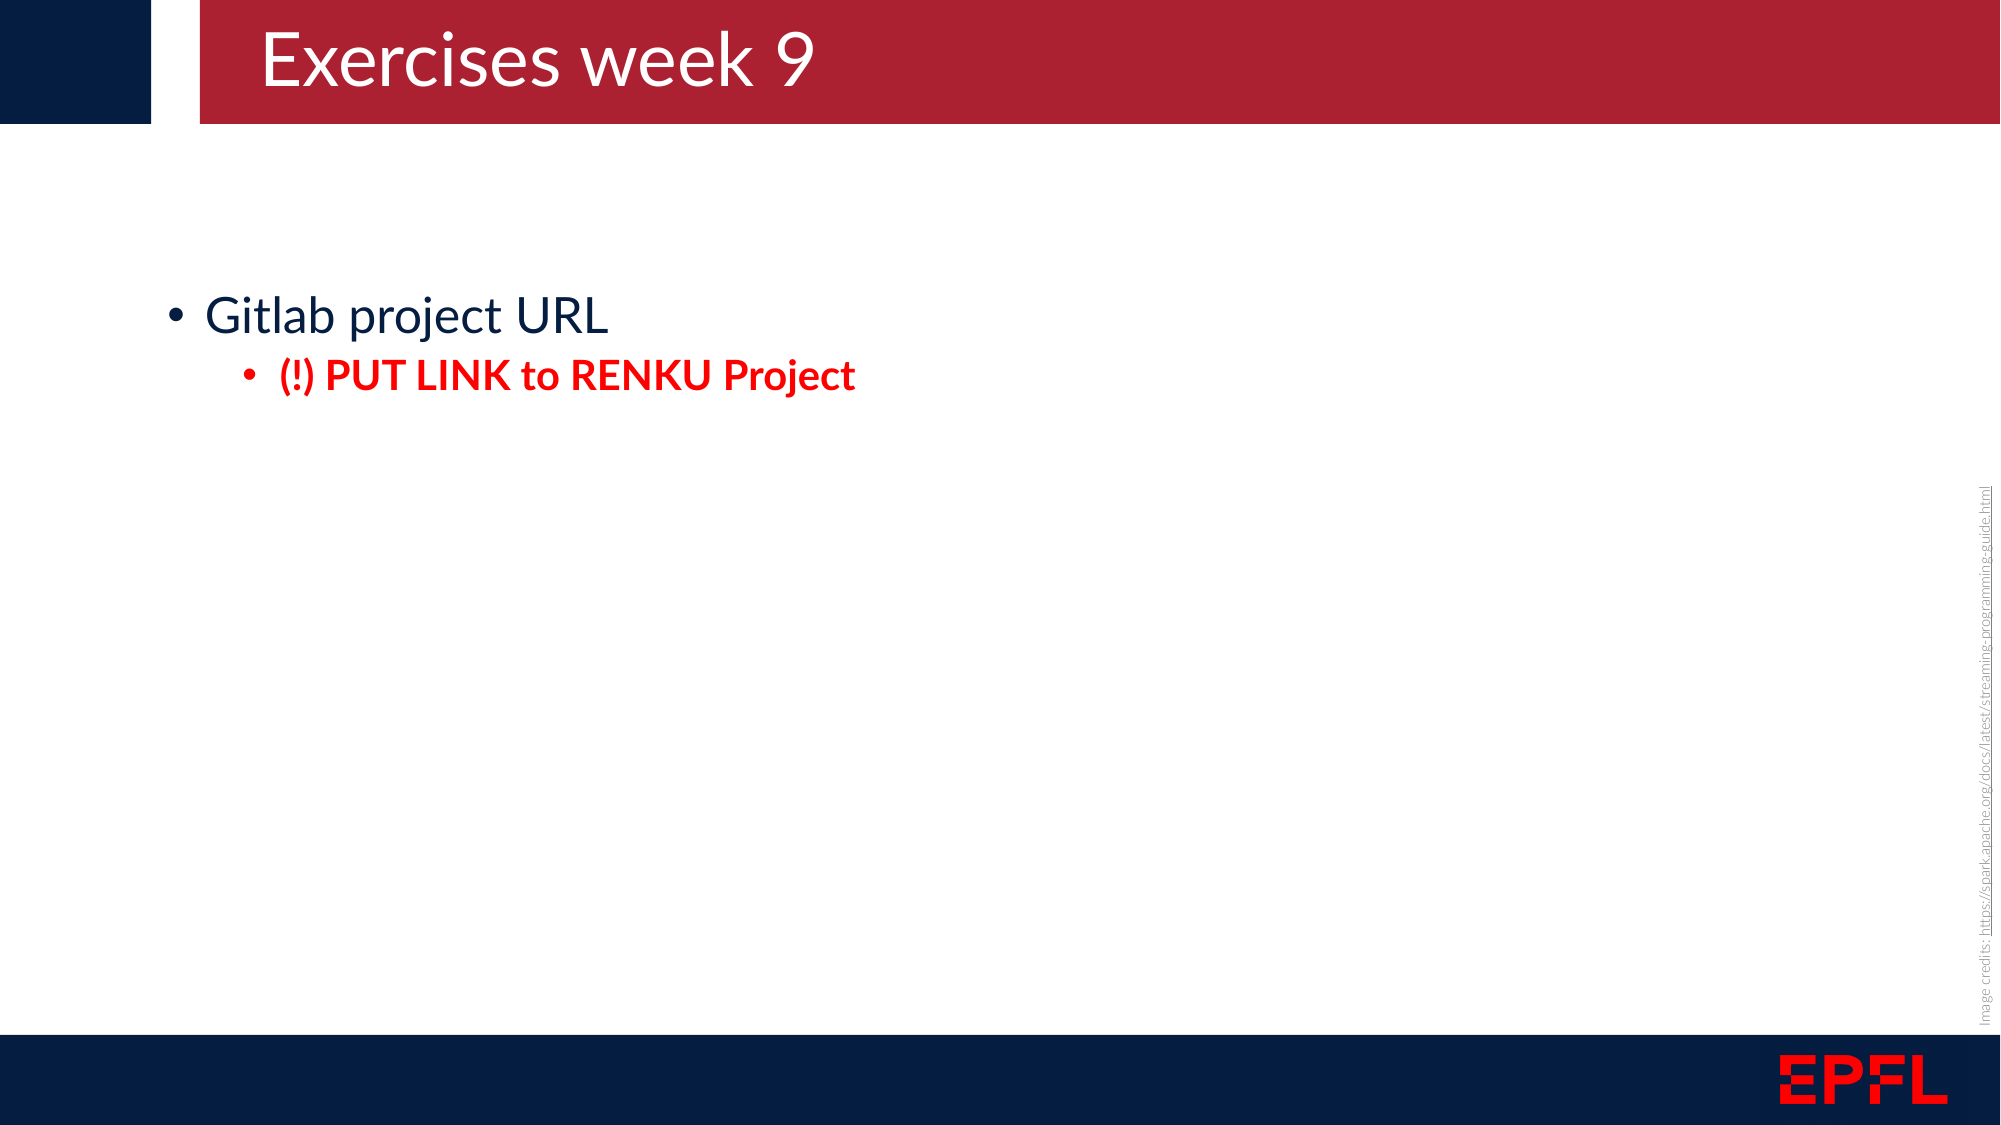

# Exercises week 9

Gitlab project URL
(!) PUT LINK to RENKU Project

Image credits: https://spark.apache.org/docs/latest/streaming-programming-guide.html